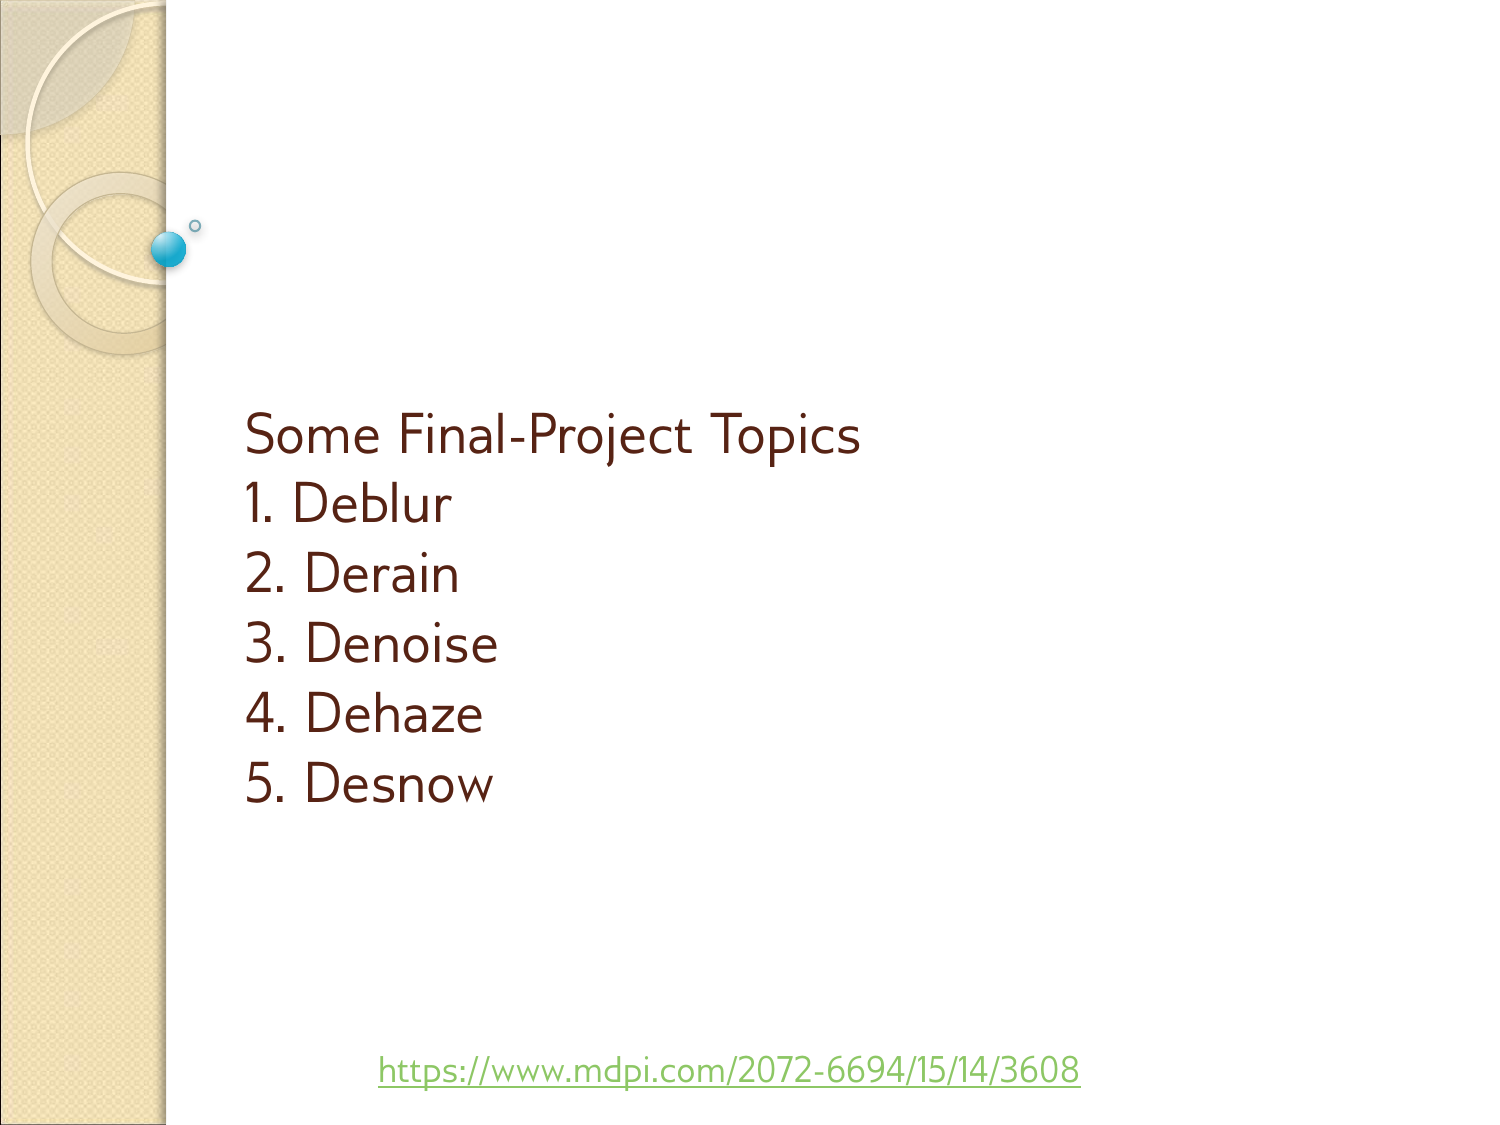

# Some Final-Project Topics 1. Deblur 2. Derain 3. Denoise 4. Dehaze 5. Desnow
https://www.mdpi.com/2072-6694/15/14/3608